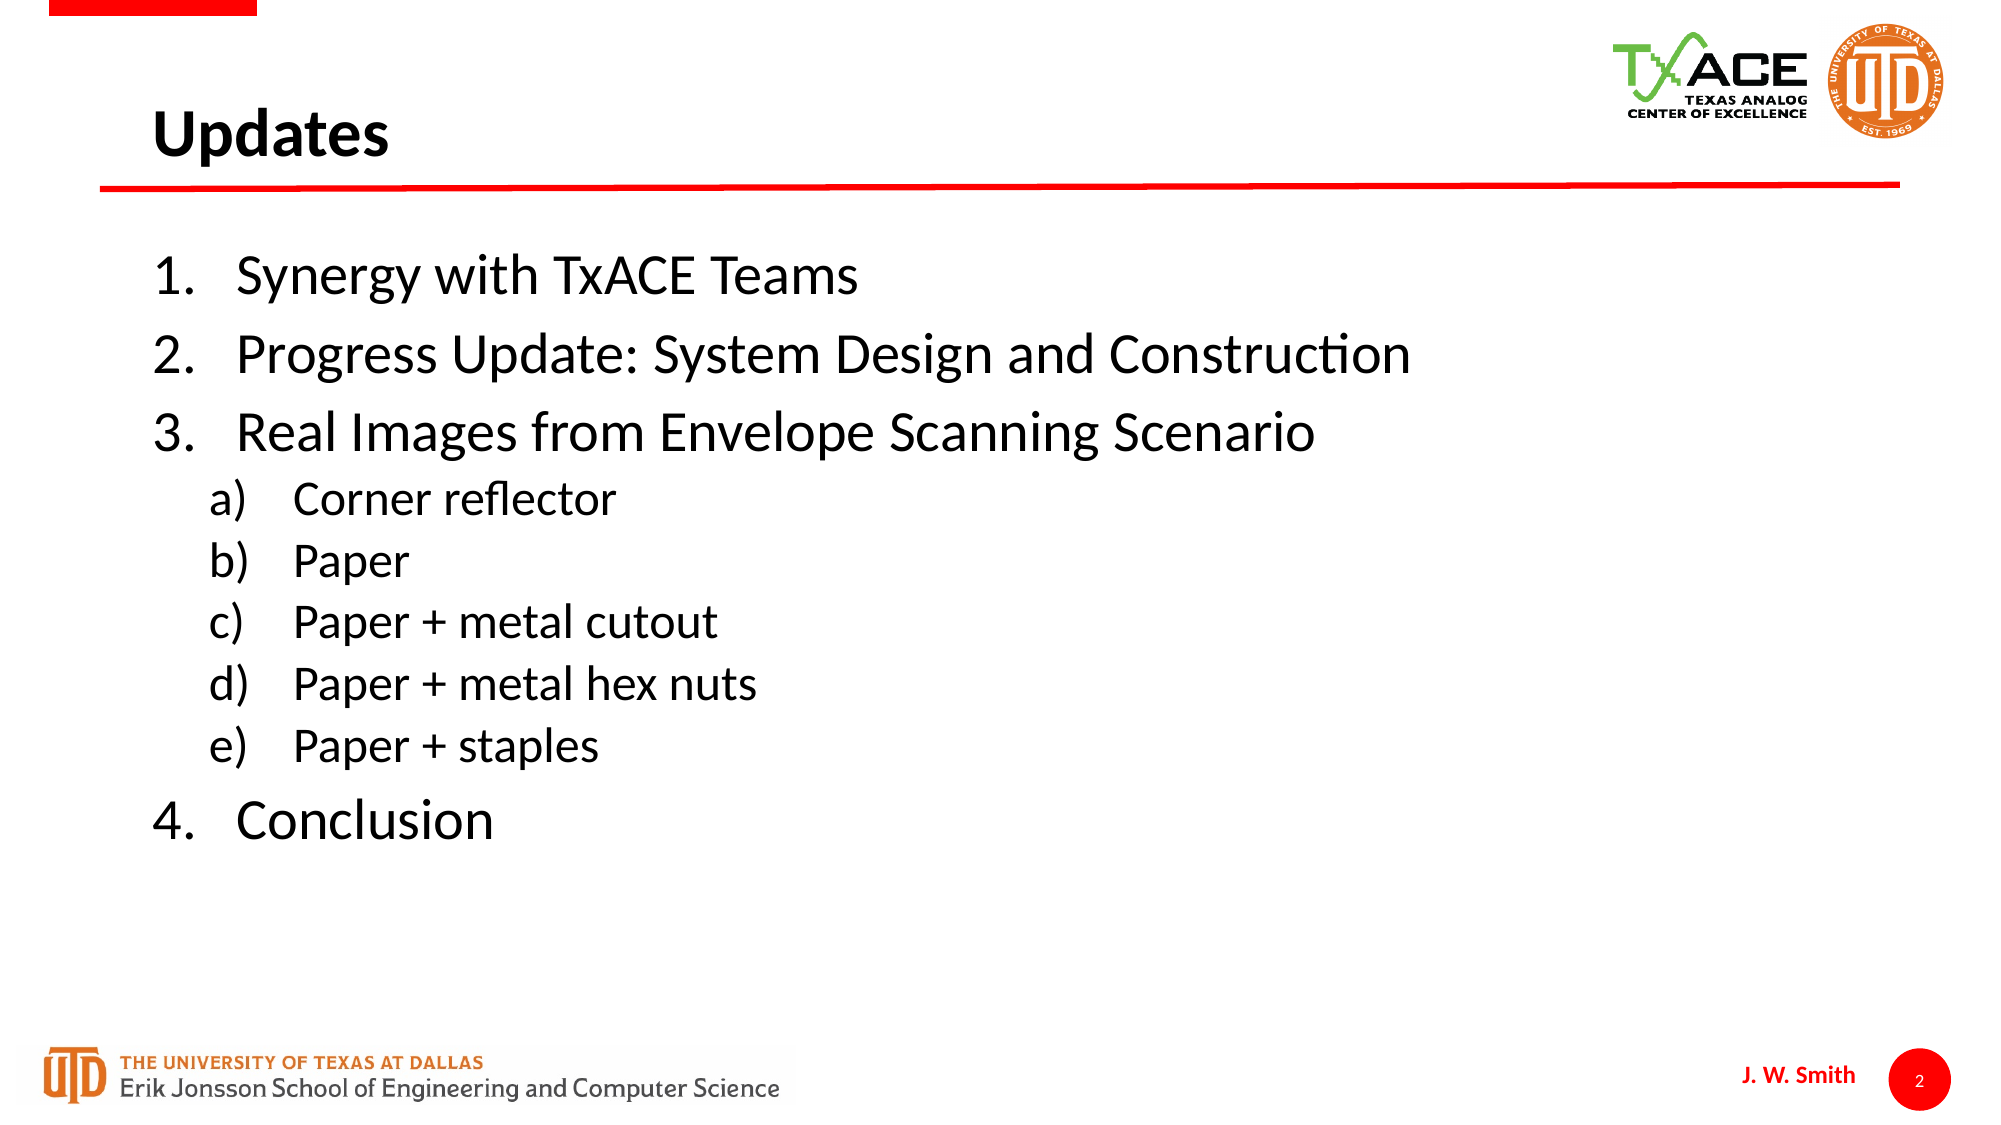

# Updates
Synergy with TxACE Teams
Progress Update: System Design and Construction
Real Images from Envelope Scanning Scenario
Corner reflector
Paper
Paper + metal cutout
Paper + metal hex nuts
Paper + staples
Conclusion